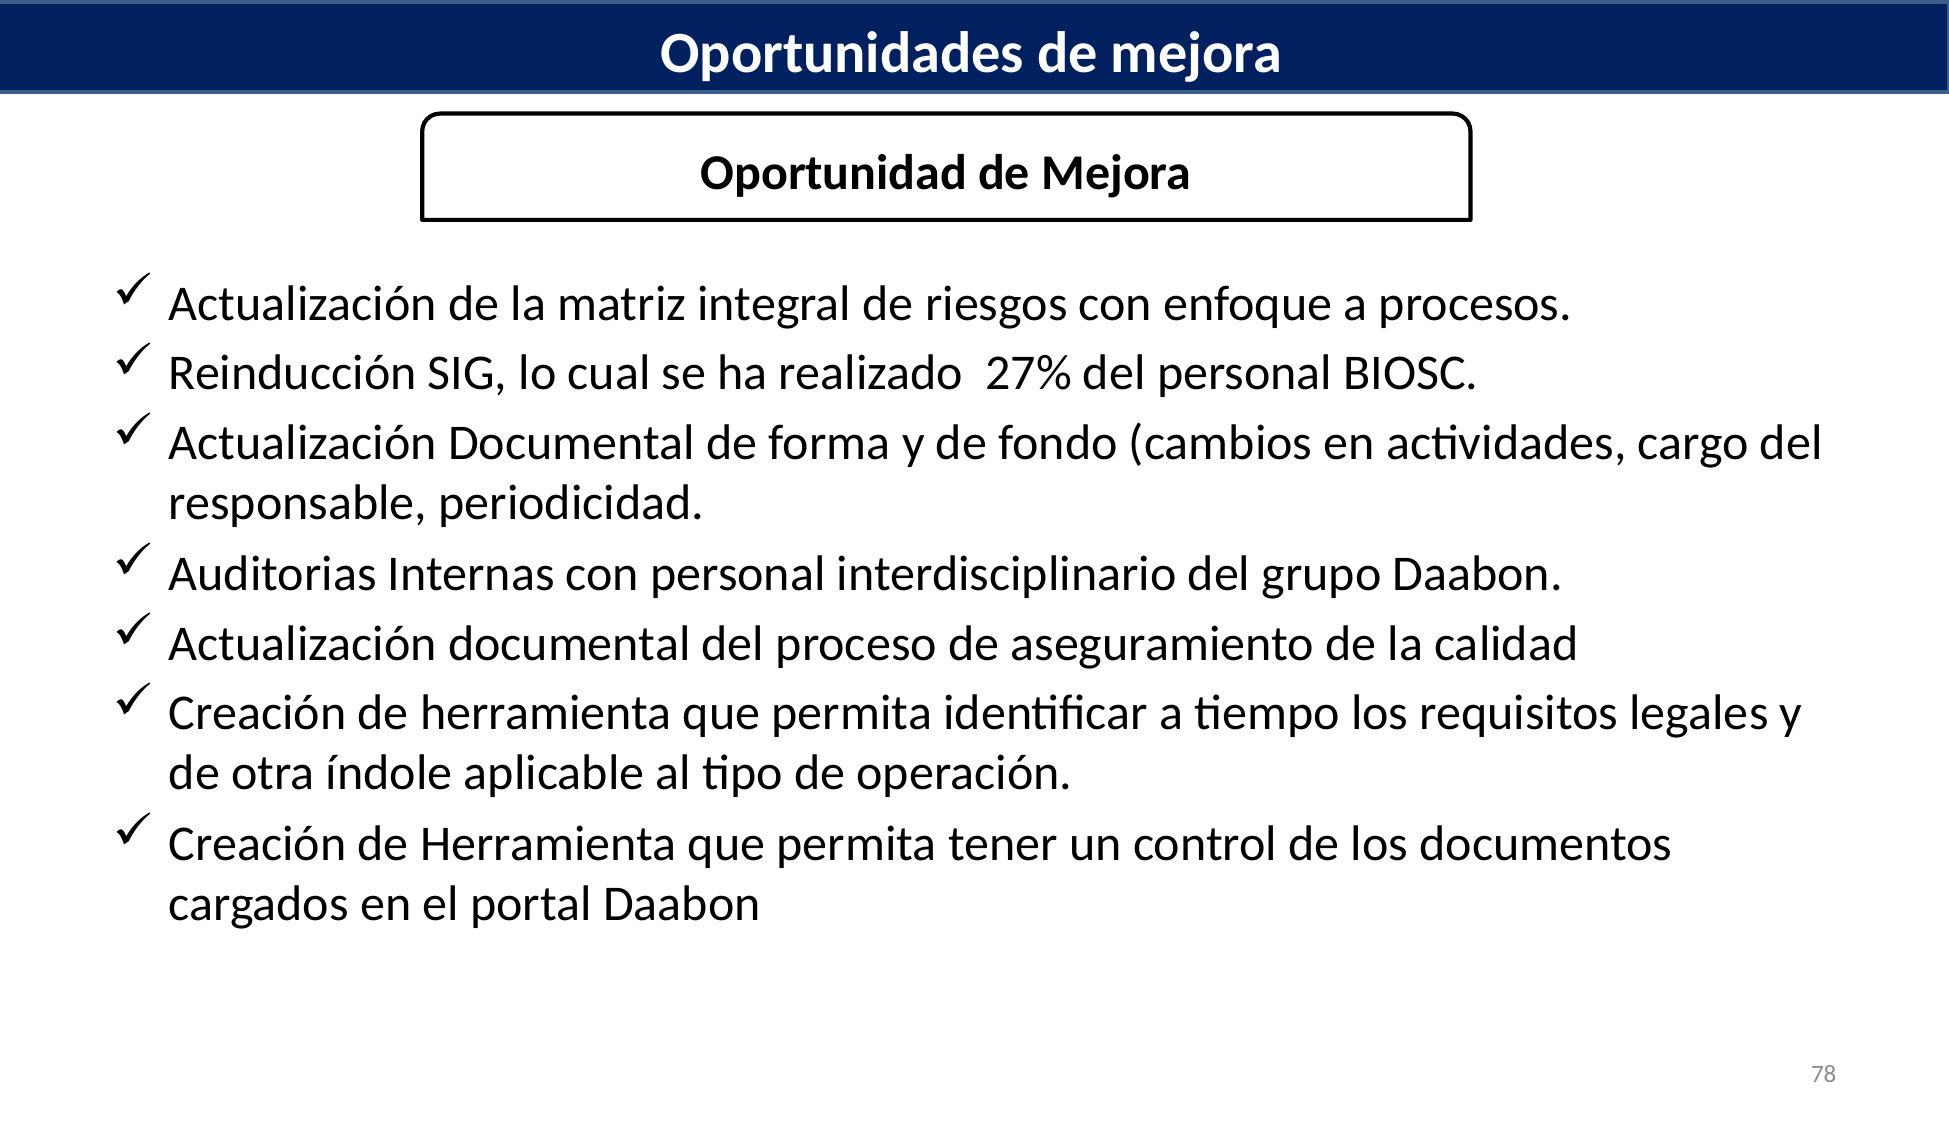

# Oportunidades de mejora
Oportunidad de Mejora
Actualización de la matriz integral de riesgos con enfoque a procesos.
Reinducción SIG, lo cual se ha realizado  27% del personal BIOSC.
Actualización Documental de forma y de fondo (cambios en actividades, cargo del responsable, periodicidad.
Auditorias Internas con personal interdisciplinario del grupo Daabon.
Actualización documental del proceso de aseguramiento de la calidad
Creación de herramienta que permita identificar a tiempo los requisitos legales y de otra índole aplicable al tipo de operación.
Creación de Herramienta que permita tener un control de los documentos cargados en el portal Daabon

78